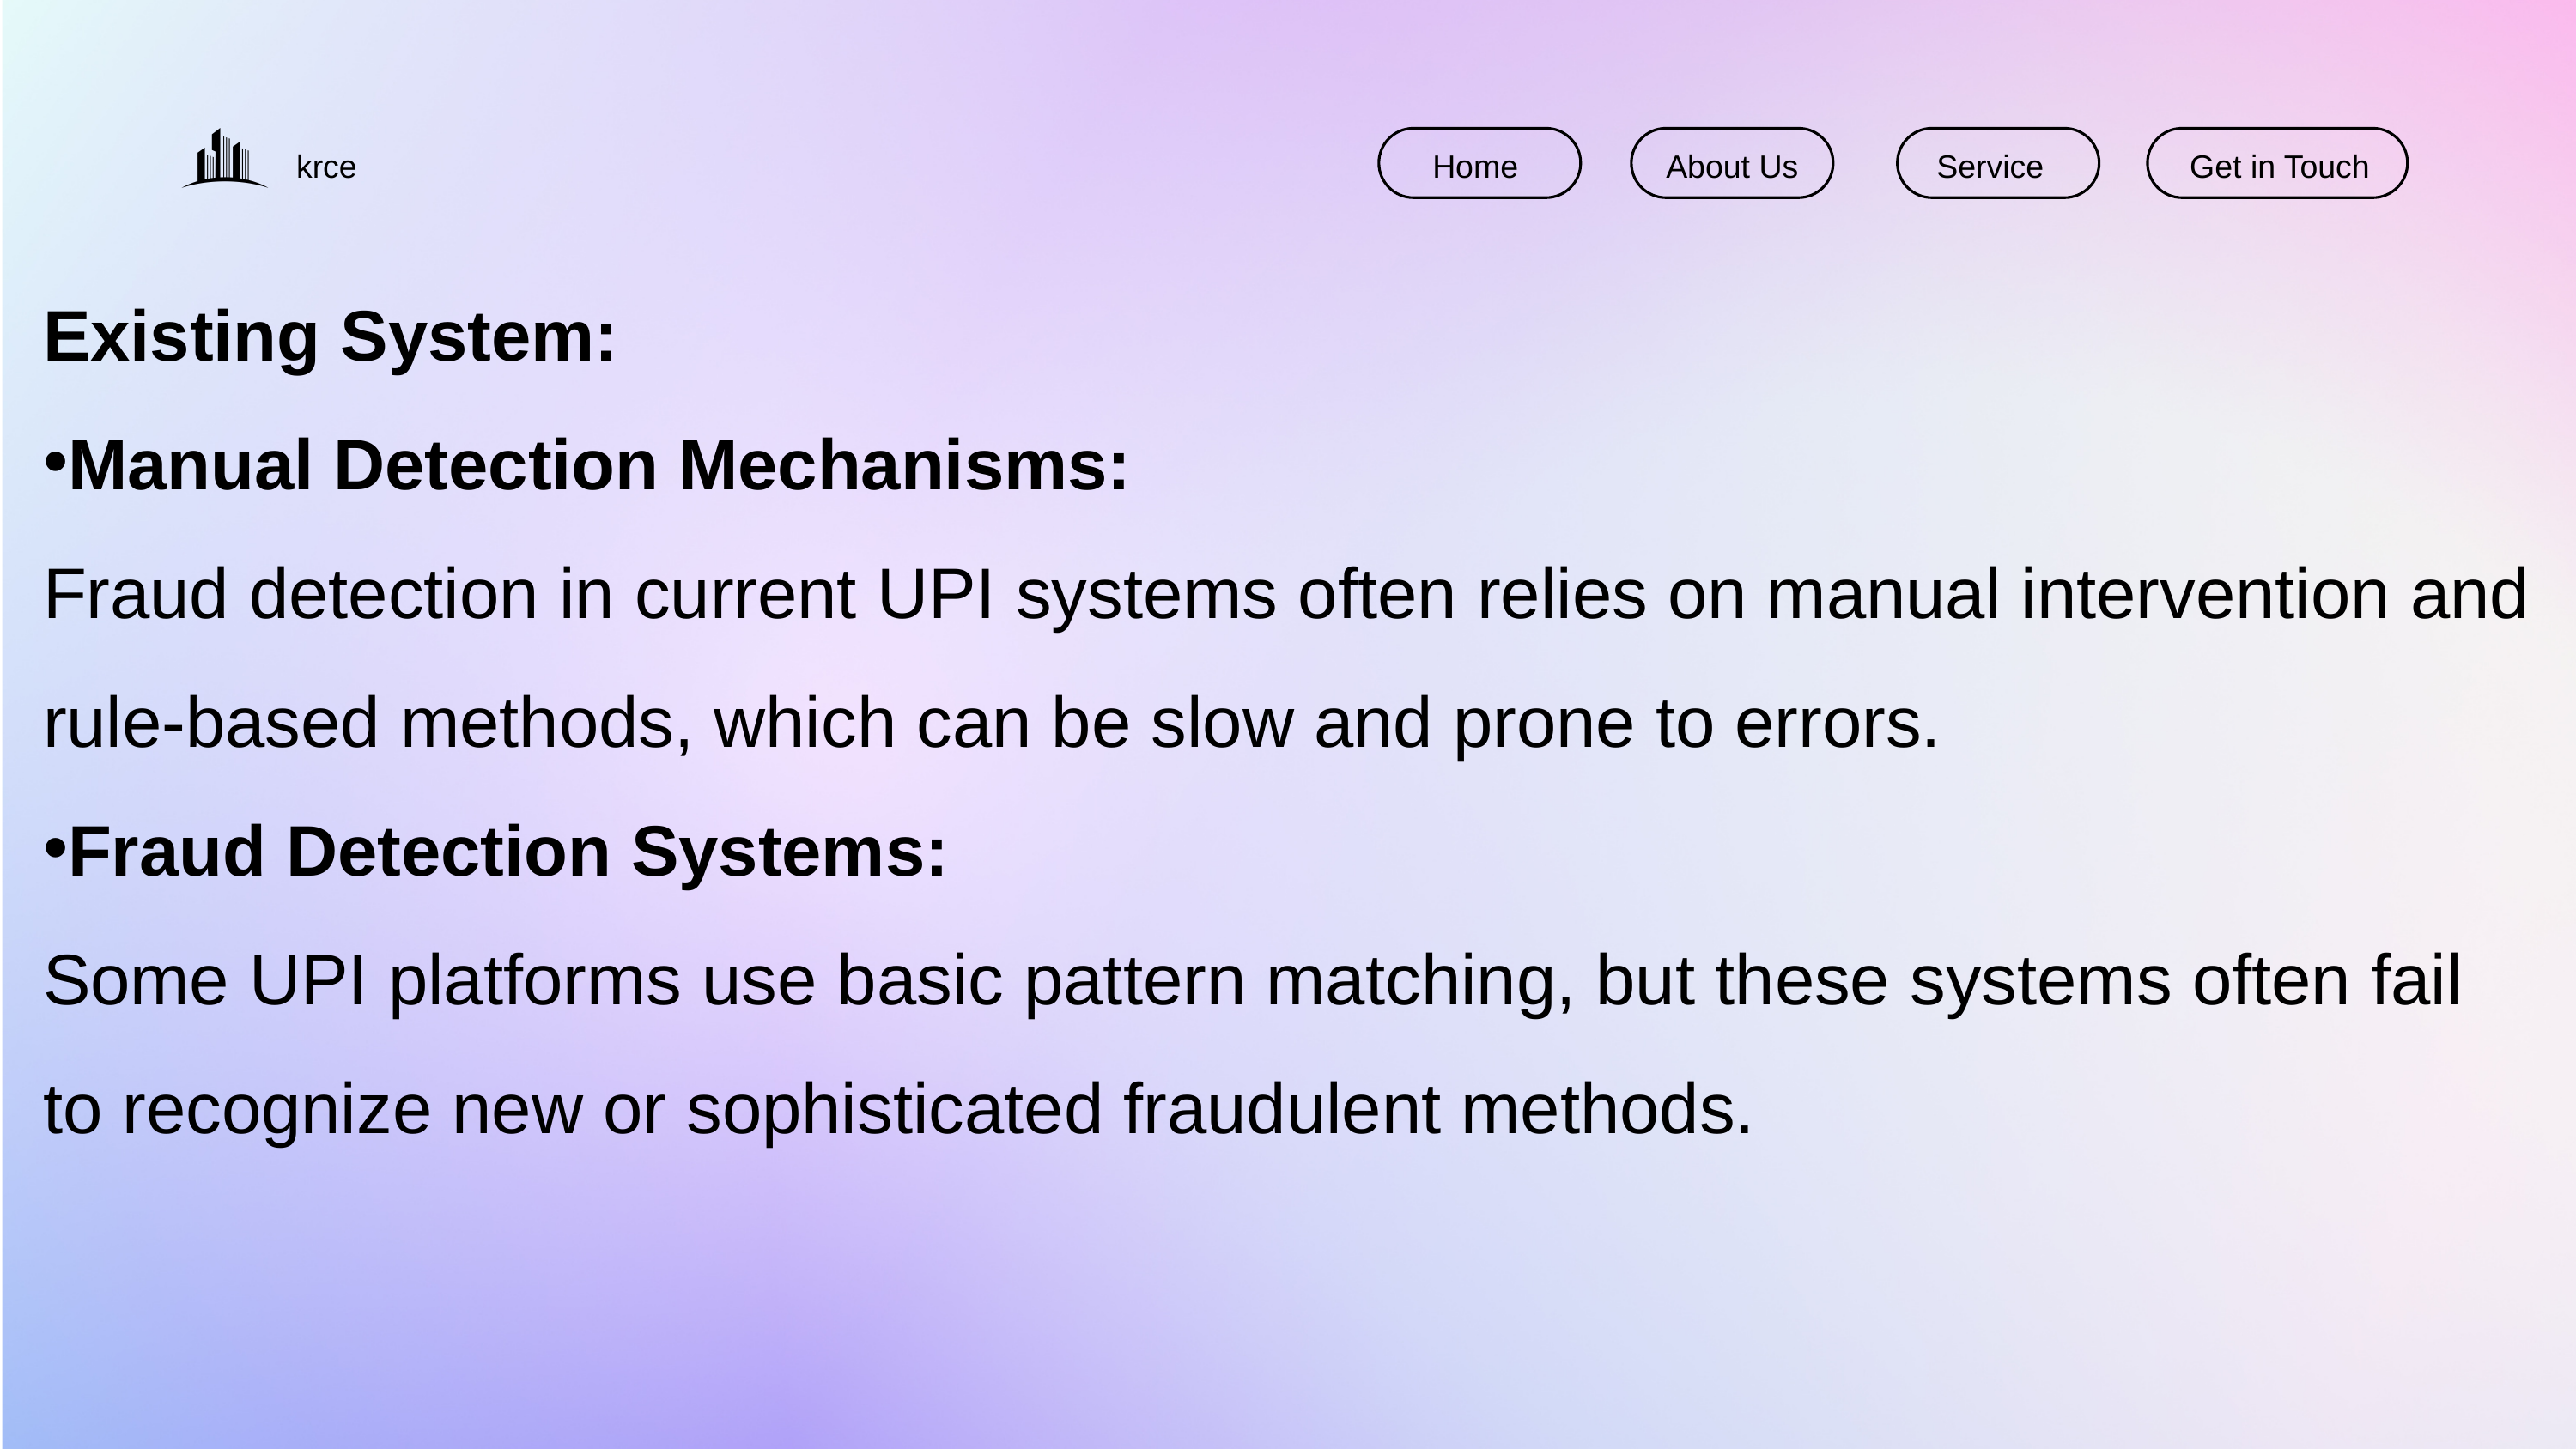

krce
Home
About Us
Service
Get in Touch
Existing System:
Manual Detection Mechanisms:
Fraud detection in current UPI systems often relies on manual intervention and rule-based methods, which can be slow and prone to errors.
Fraud Detection Systems:
Some UPI platforms use basic pattern matching, but these systems often fail to recognize new or sophisticated fraudulent methods.